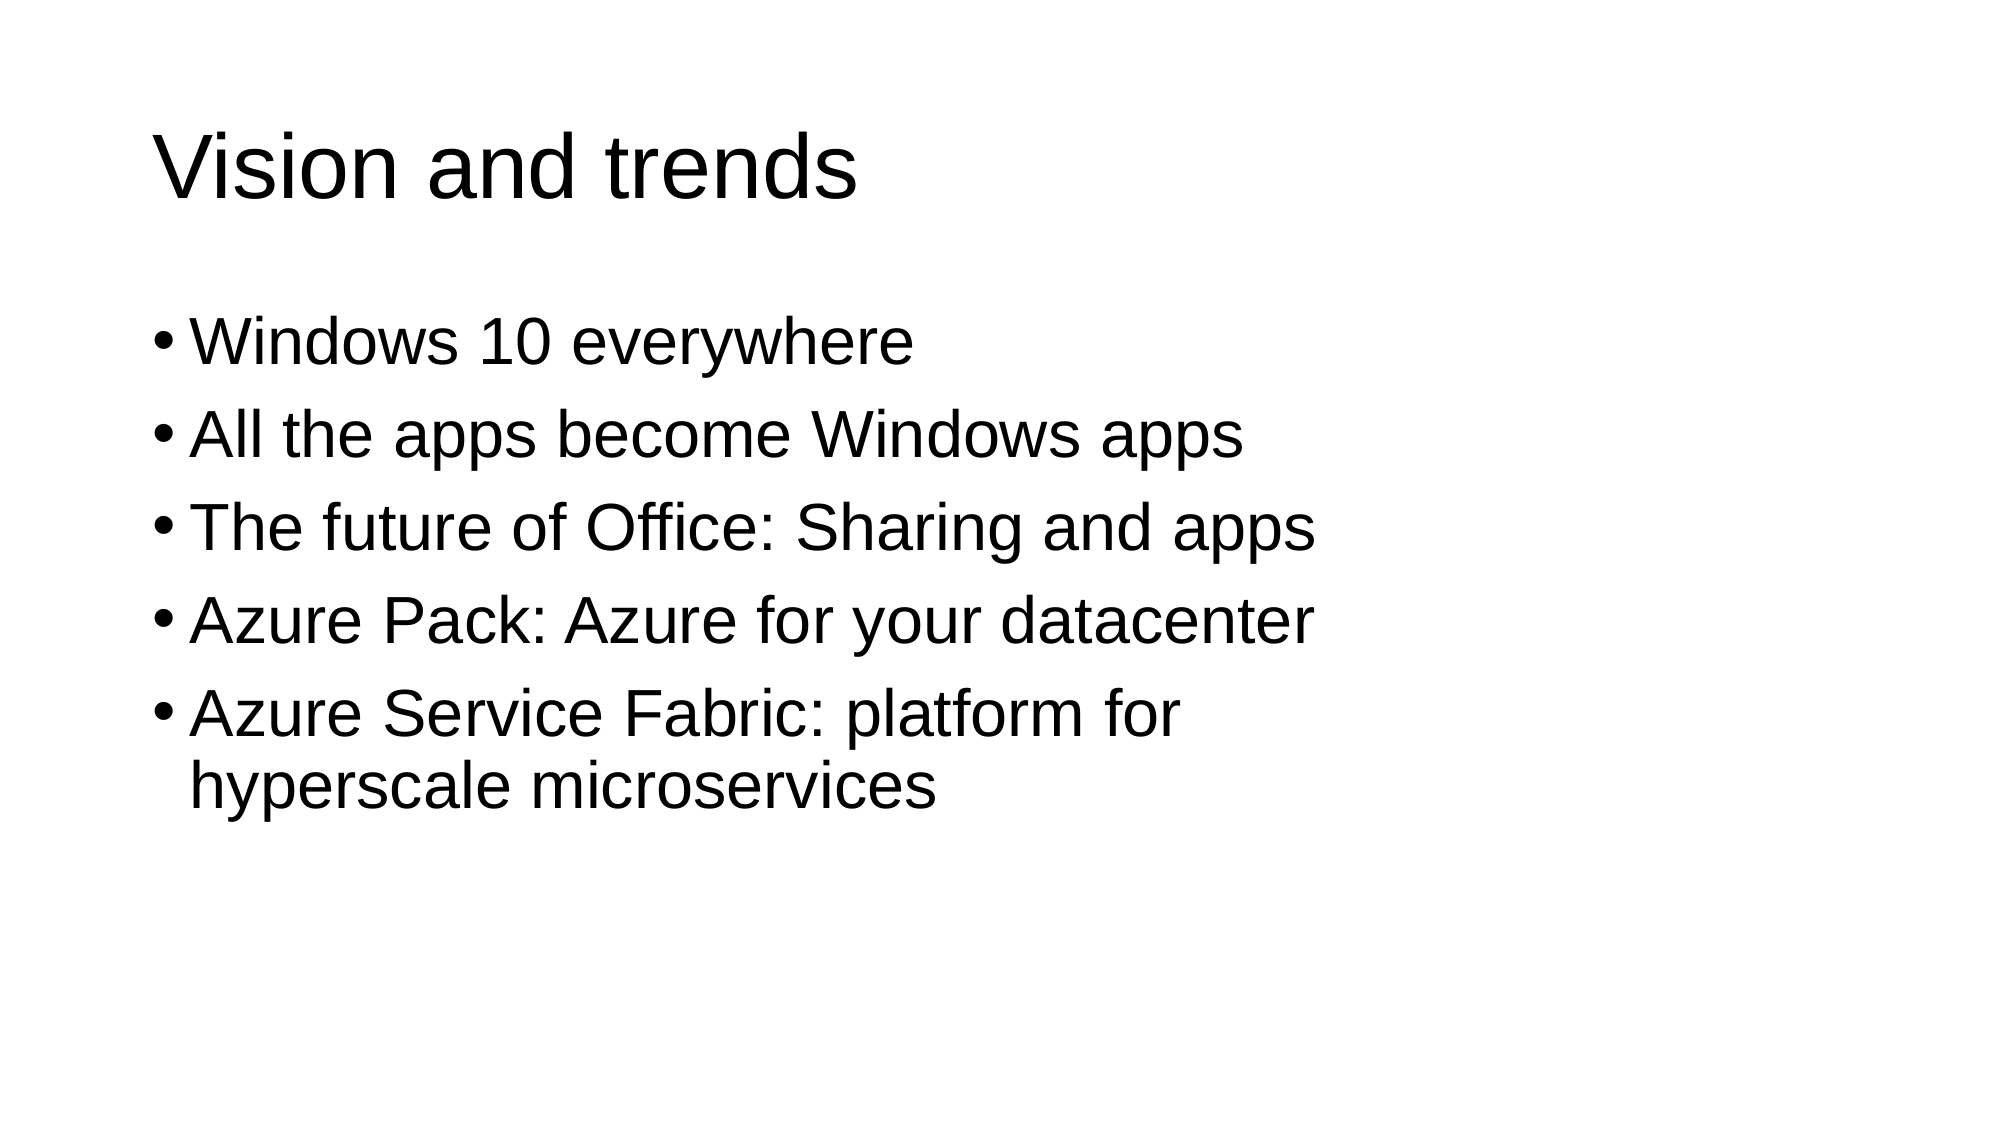

# Vision and trends
Windows 10 everywhere
All the apps become Windows apps
The future of Office: Sharing and apps
Azure Pack: Azure for your datacenter
Azure Service Fabric: platform for hyperscale microservices